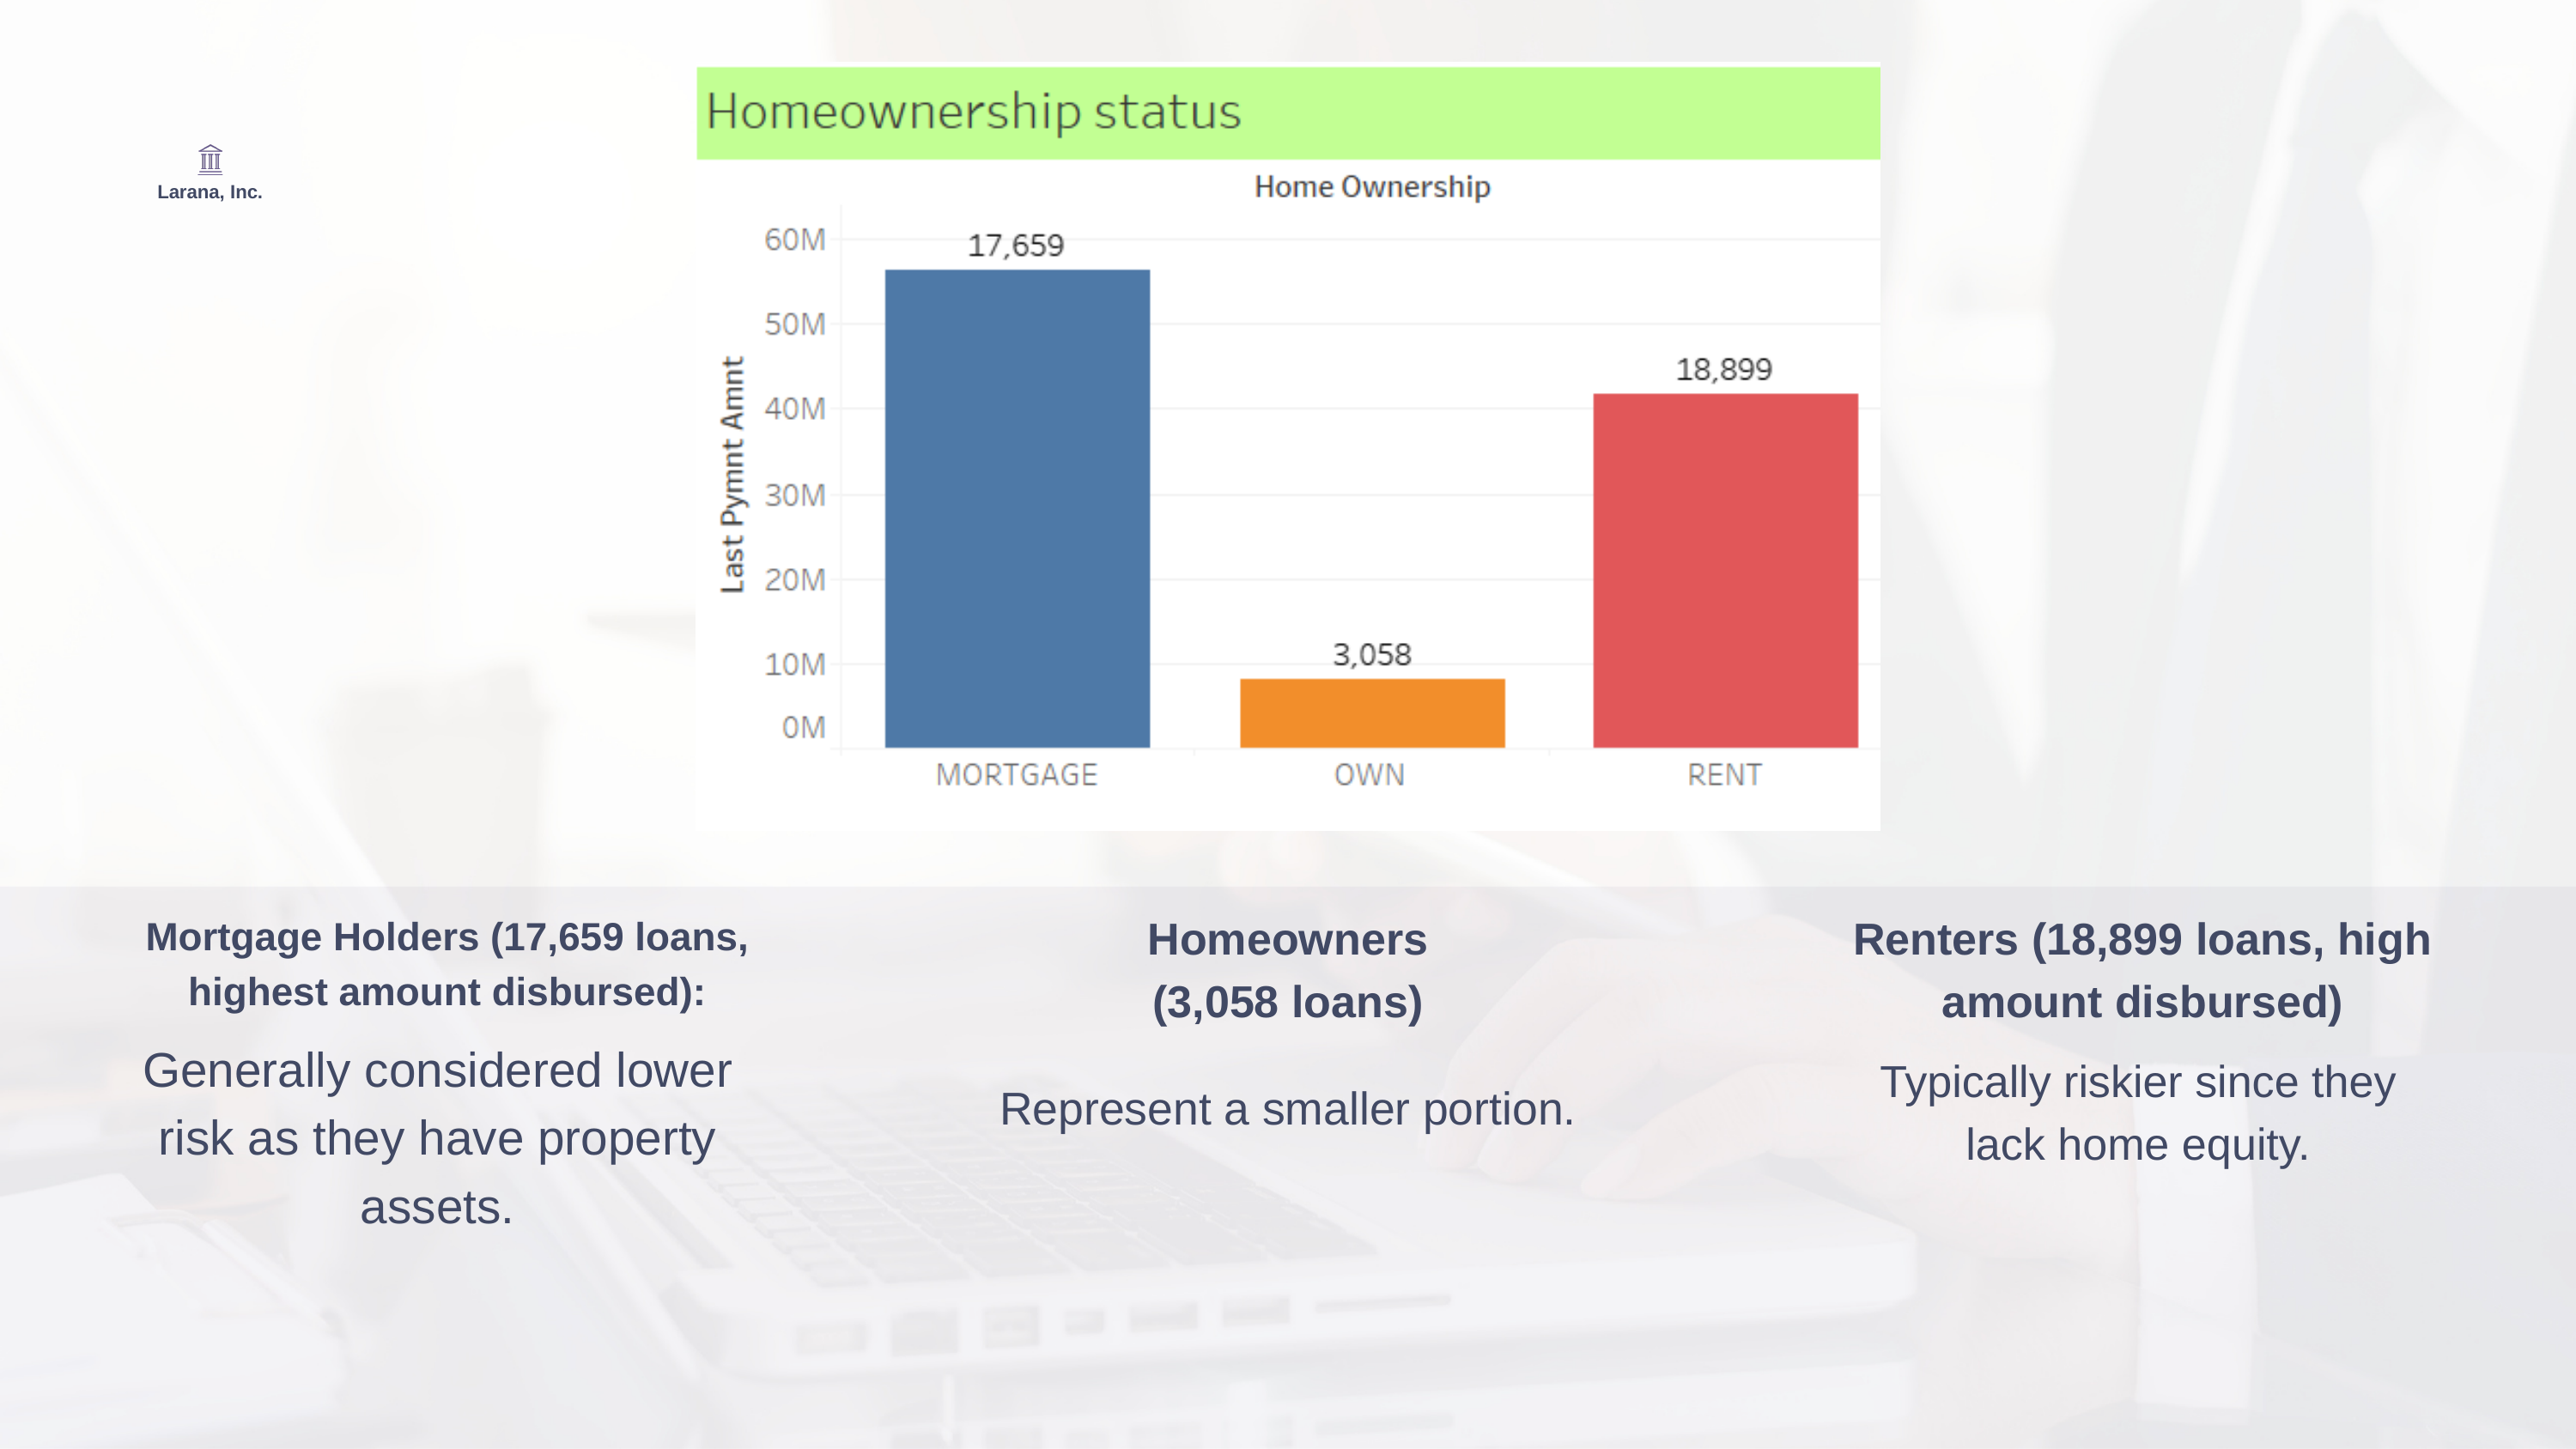

Larana, Inc.

Homeowners (3,058 loans)
Renters (18,899 loans, high amount disbursed)
Mortgage Holders (17,659 loans, highest amount disbursed):
Generally considered lower risk as they have property assets.
Typically riskier since they lack home equity.
Represent a smaller portion.